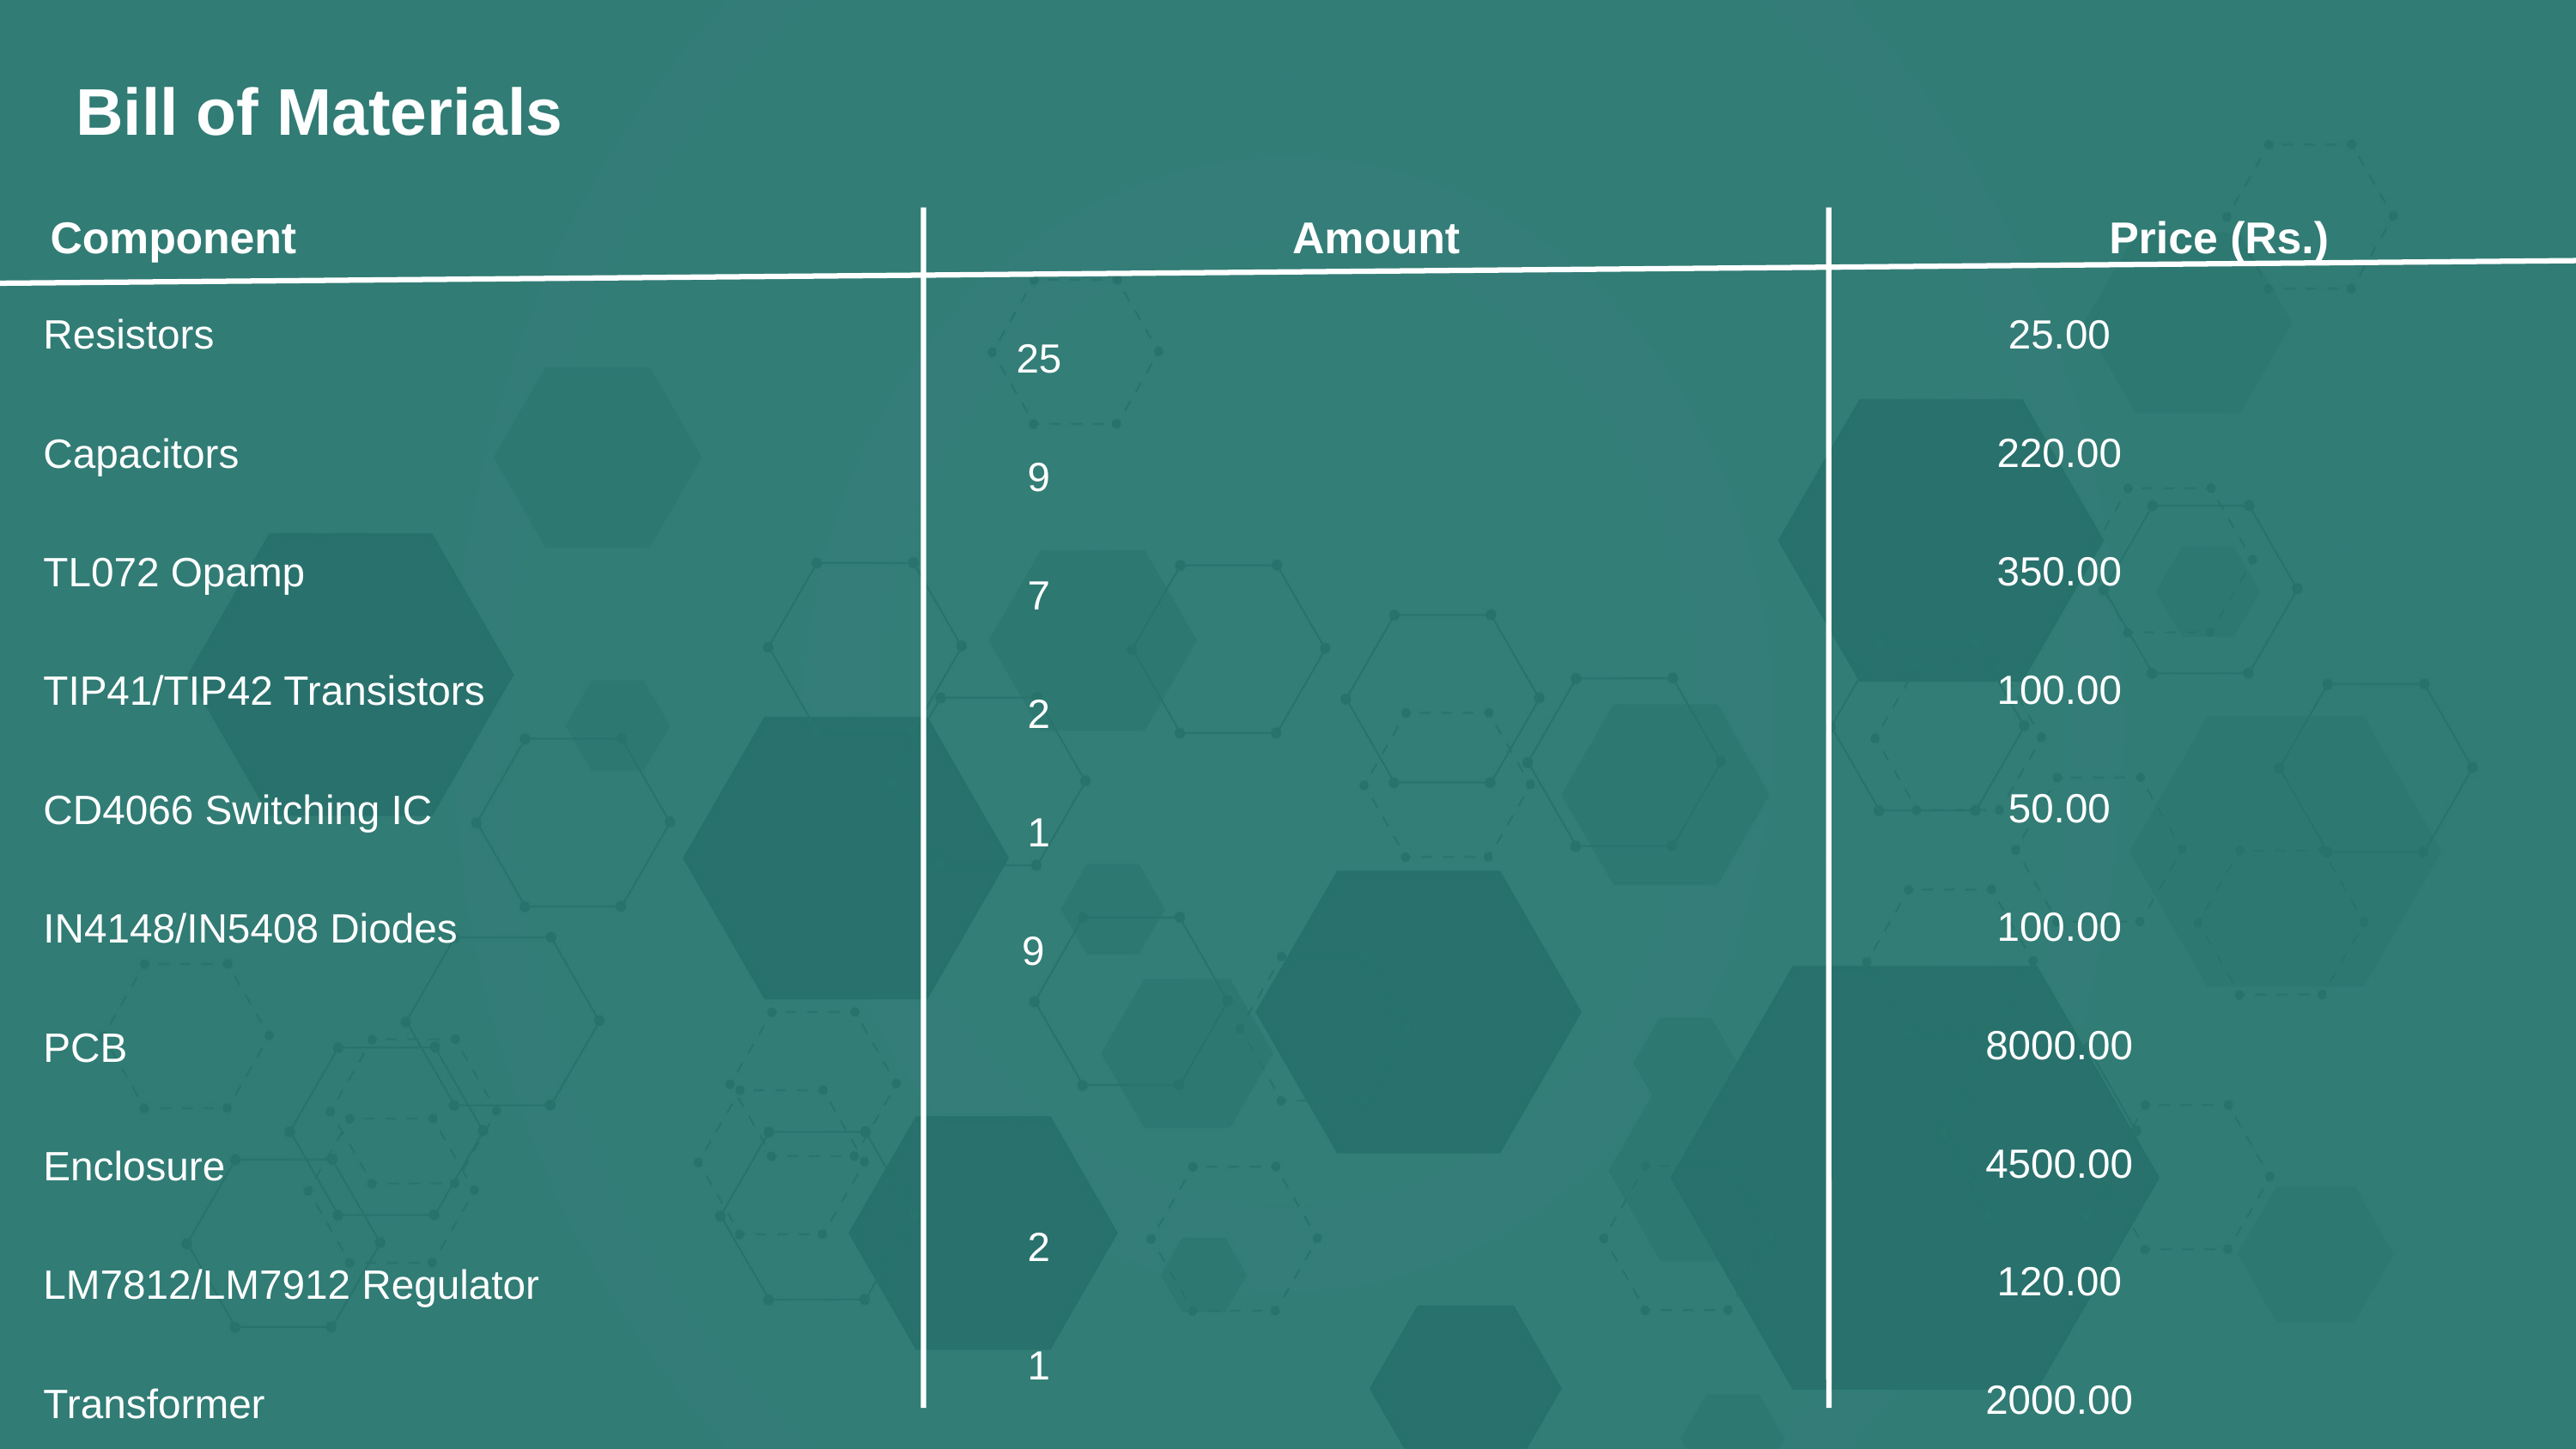

Bill of Materials
Component
Amount
Price (Rs.)

Resistors

Capacitors

TL072 Opamp

TIP41/TIP42 Transistors

CD4066 Switching IC

IN4148/IN5408 Diodes

PCB

Enclosure

LM7812/LM7912 Regulator

Transformer
25.00

220.00

350.00

100.00

50.00

100.00

8000.00

4500.00

120.00

2000.00
25

9

7

2

1

9

2

1